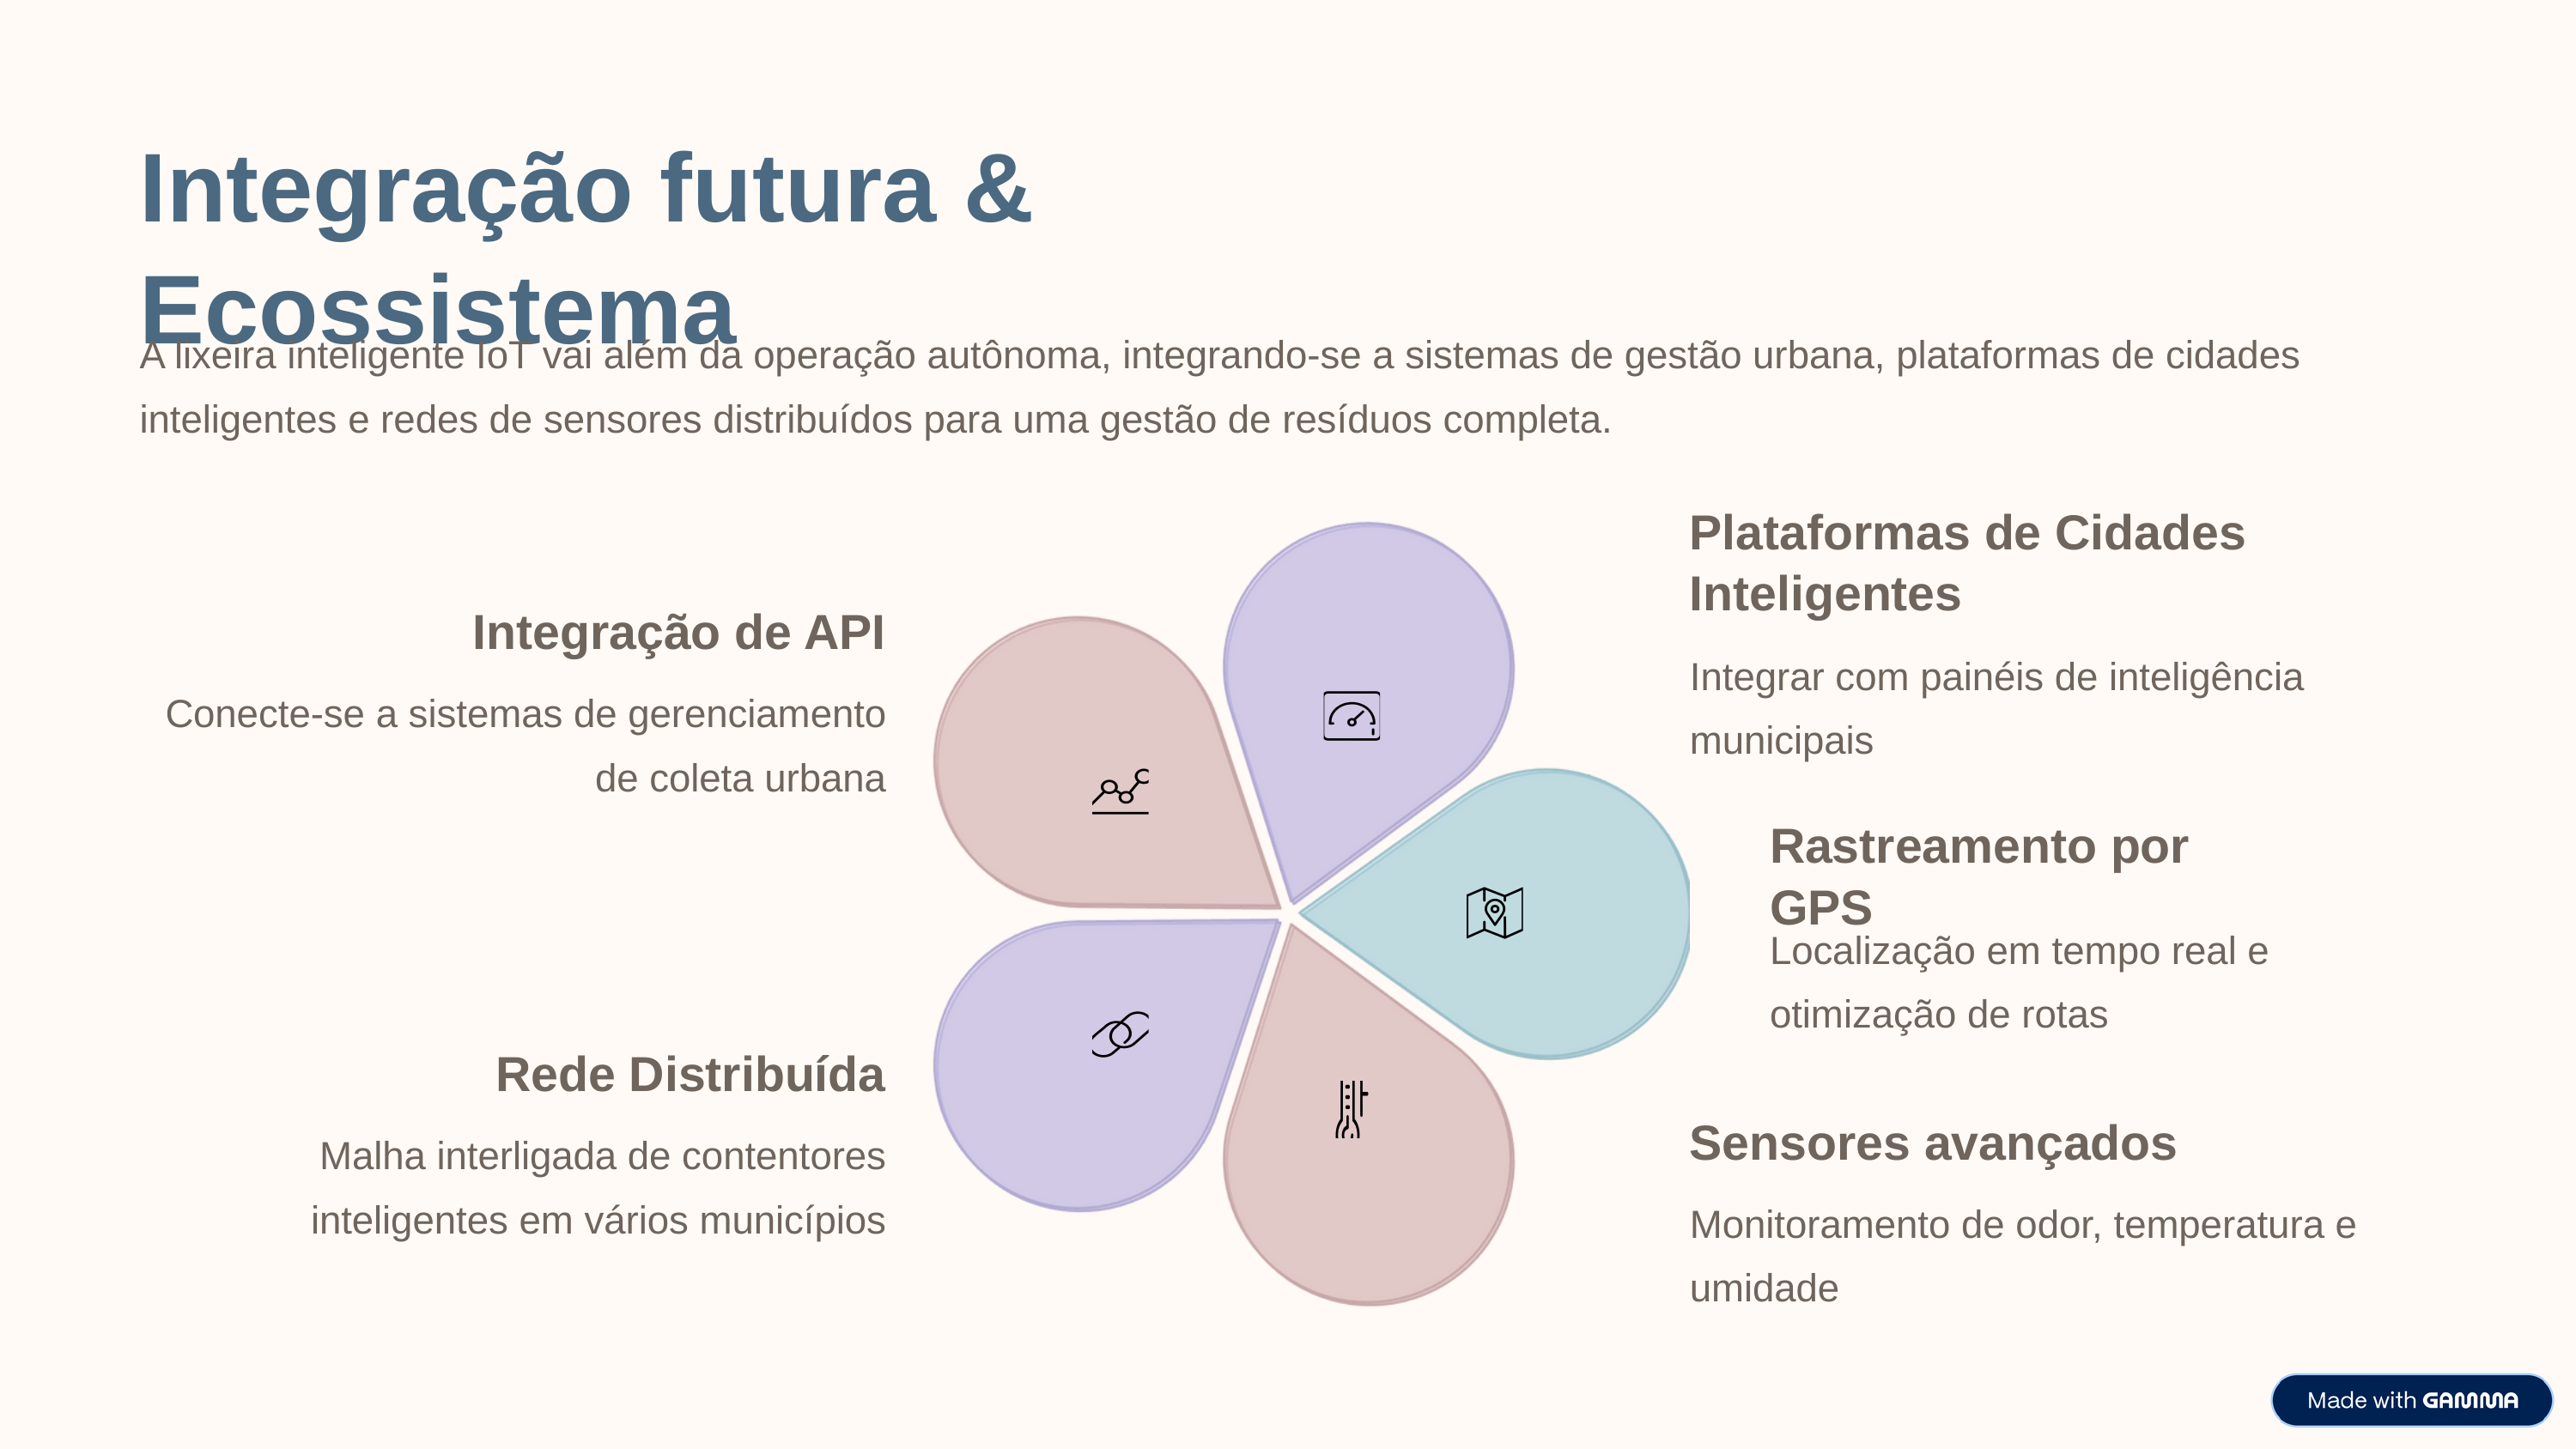

Integração futura & Ecossistema
A lixeira inteligente IoT vai além da operação autônoma, integrando-se a sistemas de gestão urbana, plataformas de cidades inteligentes e redes de sensores distribuídos para uma gestão de resíduos completa.
Plataformas de Cidades Inteligentes

Integração de API
Integrar com painéis de inteligência municipais
Conecte-se a sistemas de gerenciamento de coleta urbana

Rastreamento por GPS

Localização em tempo real e otimização de rotas

Rede Distribuída

Sensores avançados
Malha interligada de contentores inteligentes em vários municípios
Monitoramento de odor, temperatura e umidade